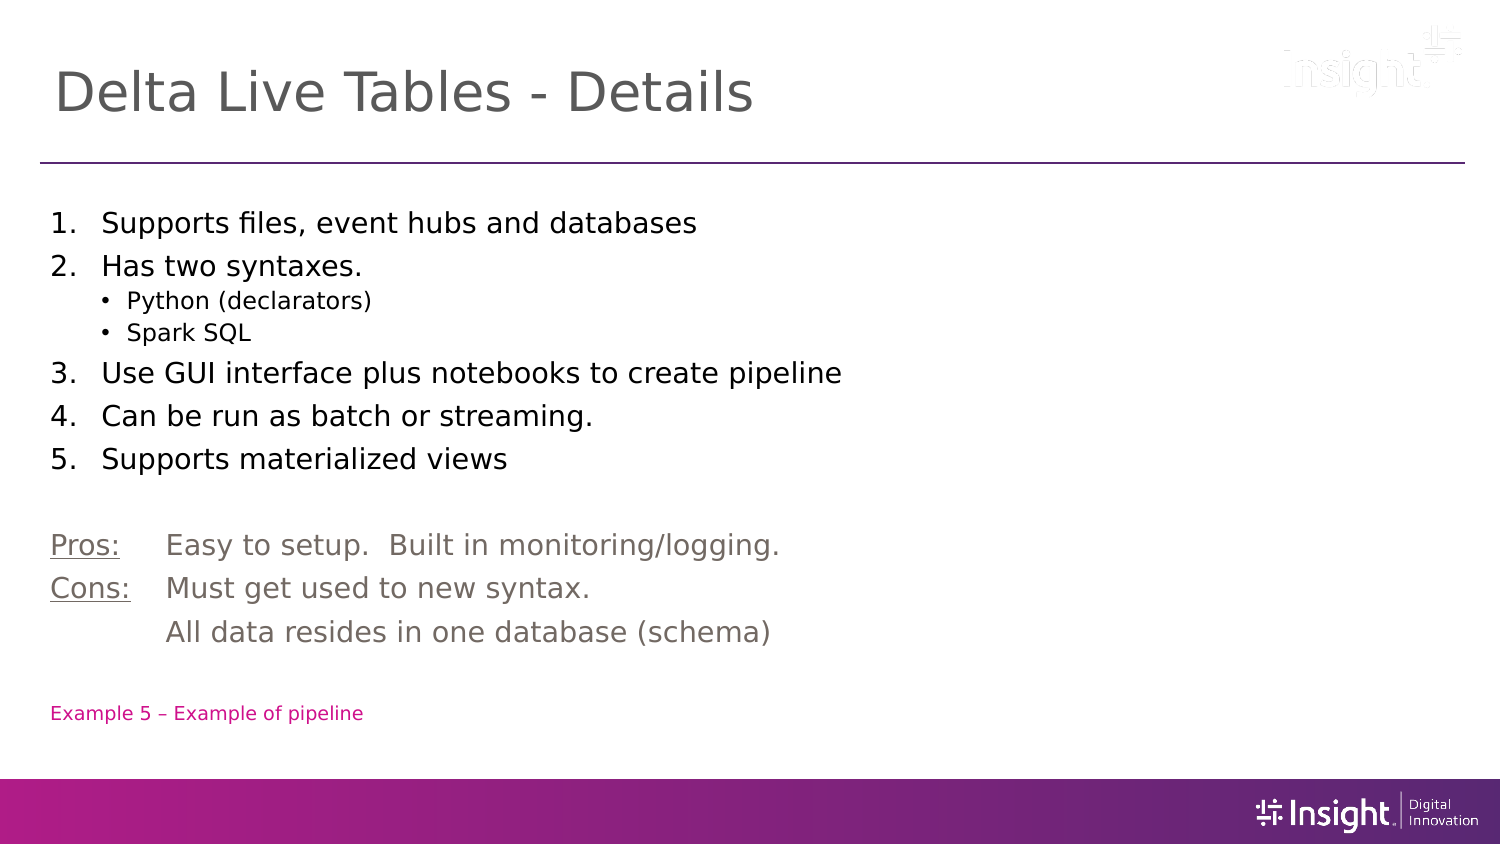

# Delta Live Tables - Details
Supports files, event hubs and databases
Has two syntaxes.
Python (declarators)
Spark SQL
Use GUI interface plus notebooks to create pipeline
Can be run as batch or streaming.
Supports materialized views

Pros:	Easy to setup.  Built in monitoring/logging.
Cons:	Must get used to new syntax.
	All data resides in one database (schema)

Example 5 – Example of pipeline